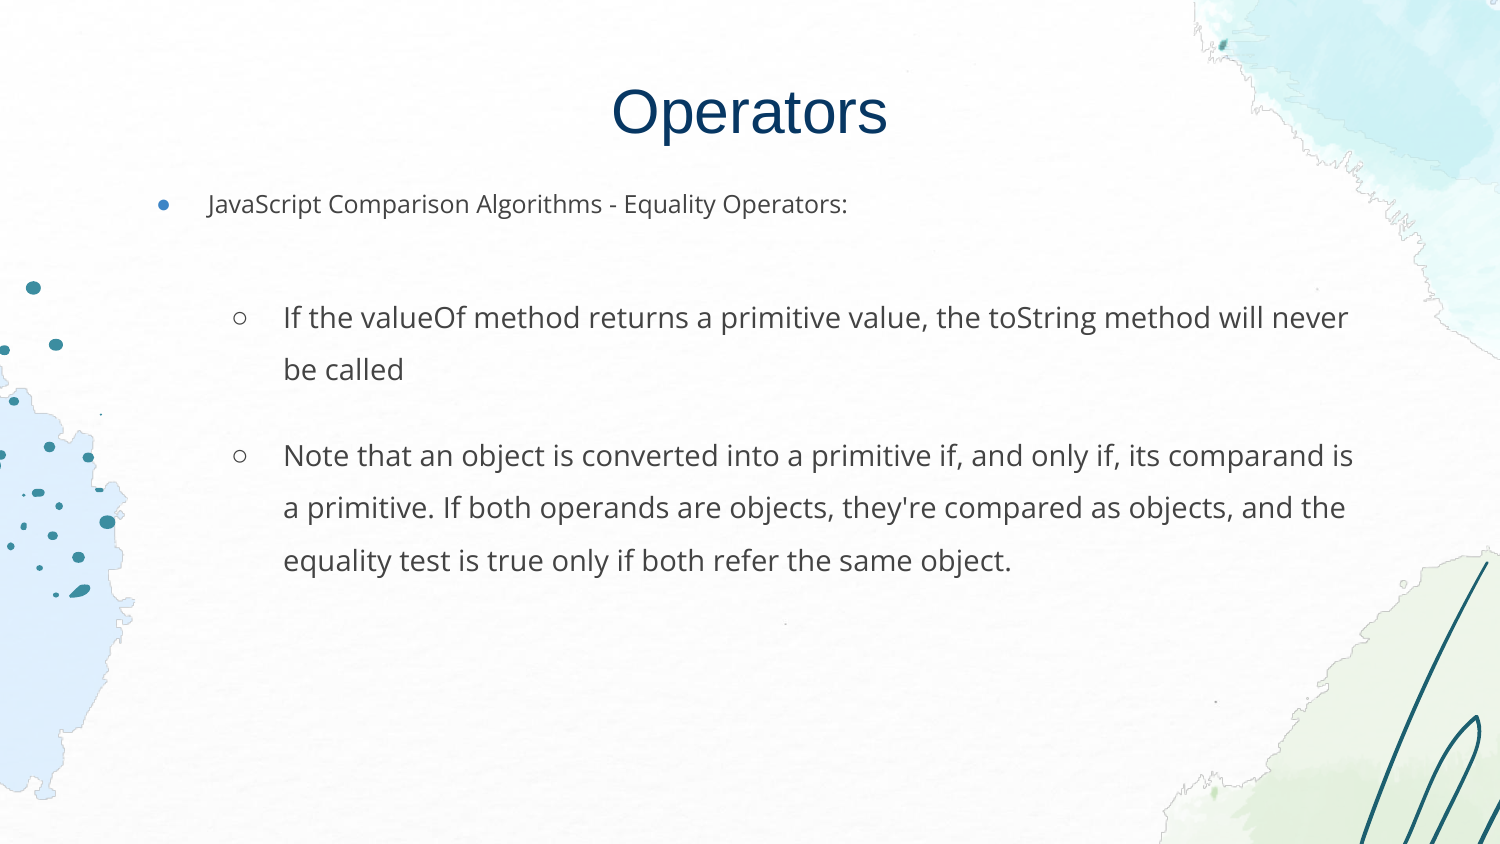

# Operators
JavaScript Comparison Algorithms - Equality Operators:

If the valueOf method returns a primitive value, the toString method will never be called
Note that an object is converted into a primitive if, and only if, its comparand is a primitive. If both operands are objects, they're compared as objects, and the equality test is true only if both refer the same object.